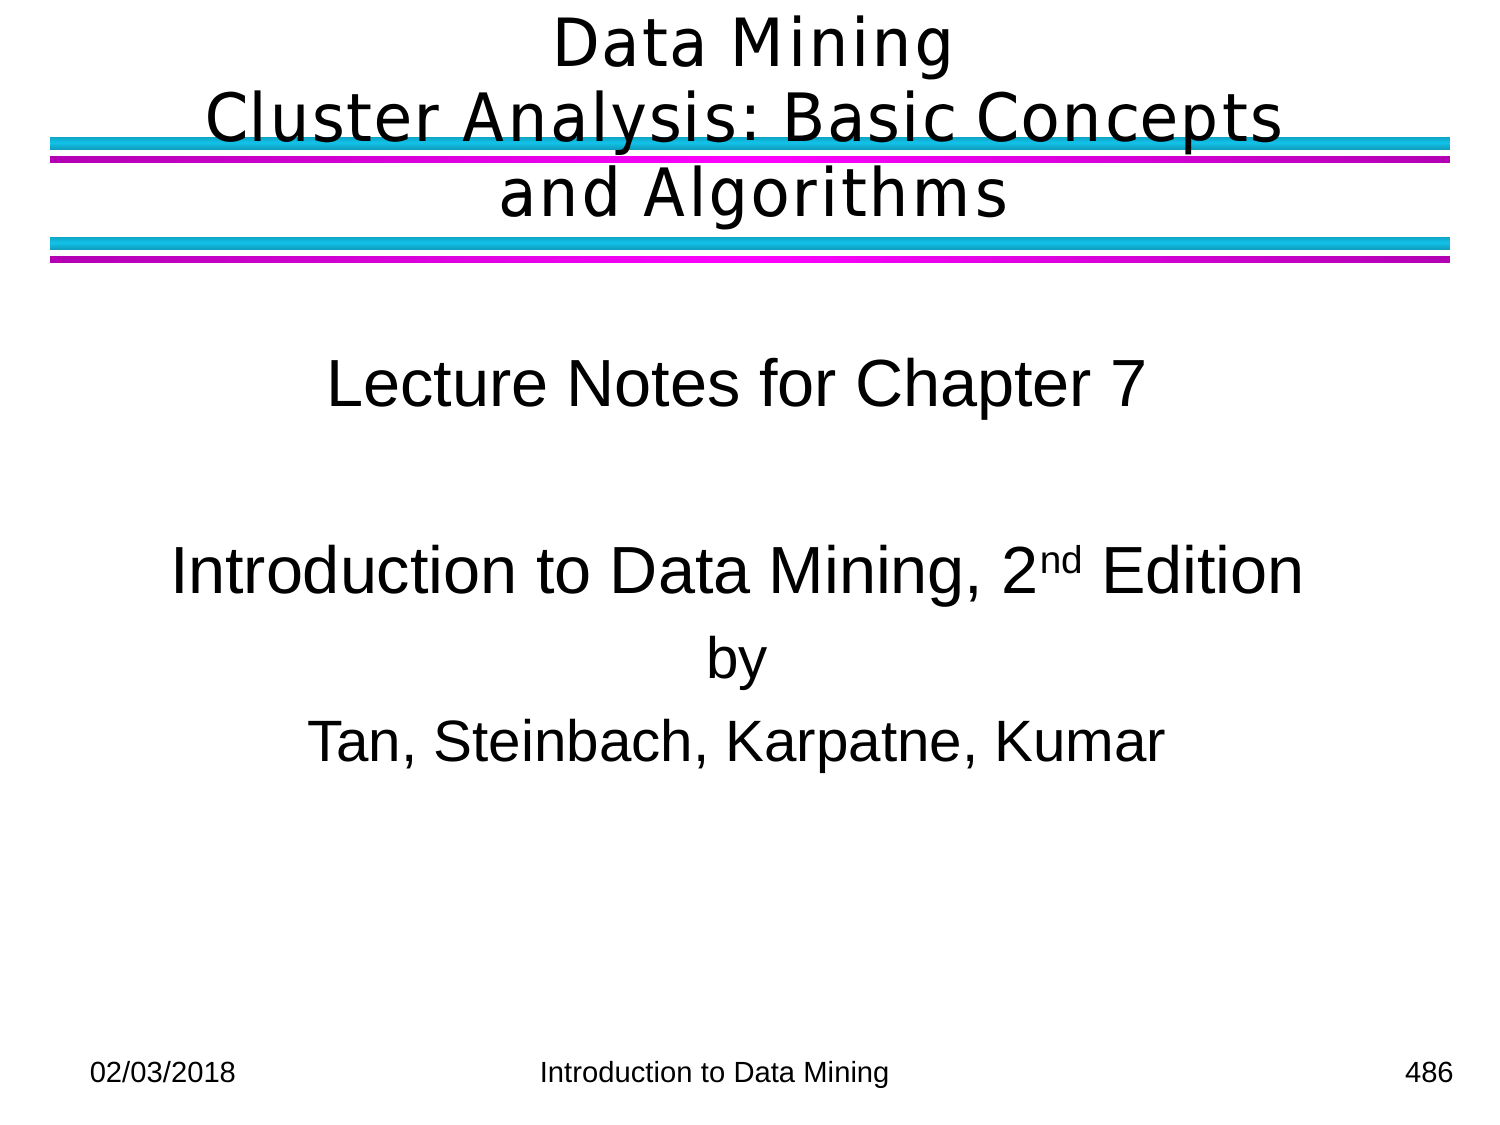

# Data Mining Cluster Analysis: Basic Concepts and Algorithms

Lecture Notes for Chapter 7

Introduction to Data Mining, 2nd Edition
by
Tan, Steinbach, Karpatne, Kumar